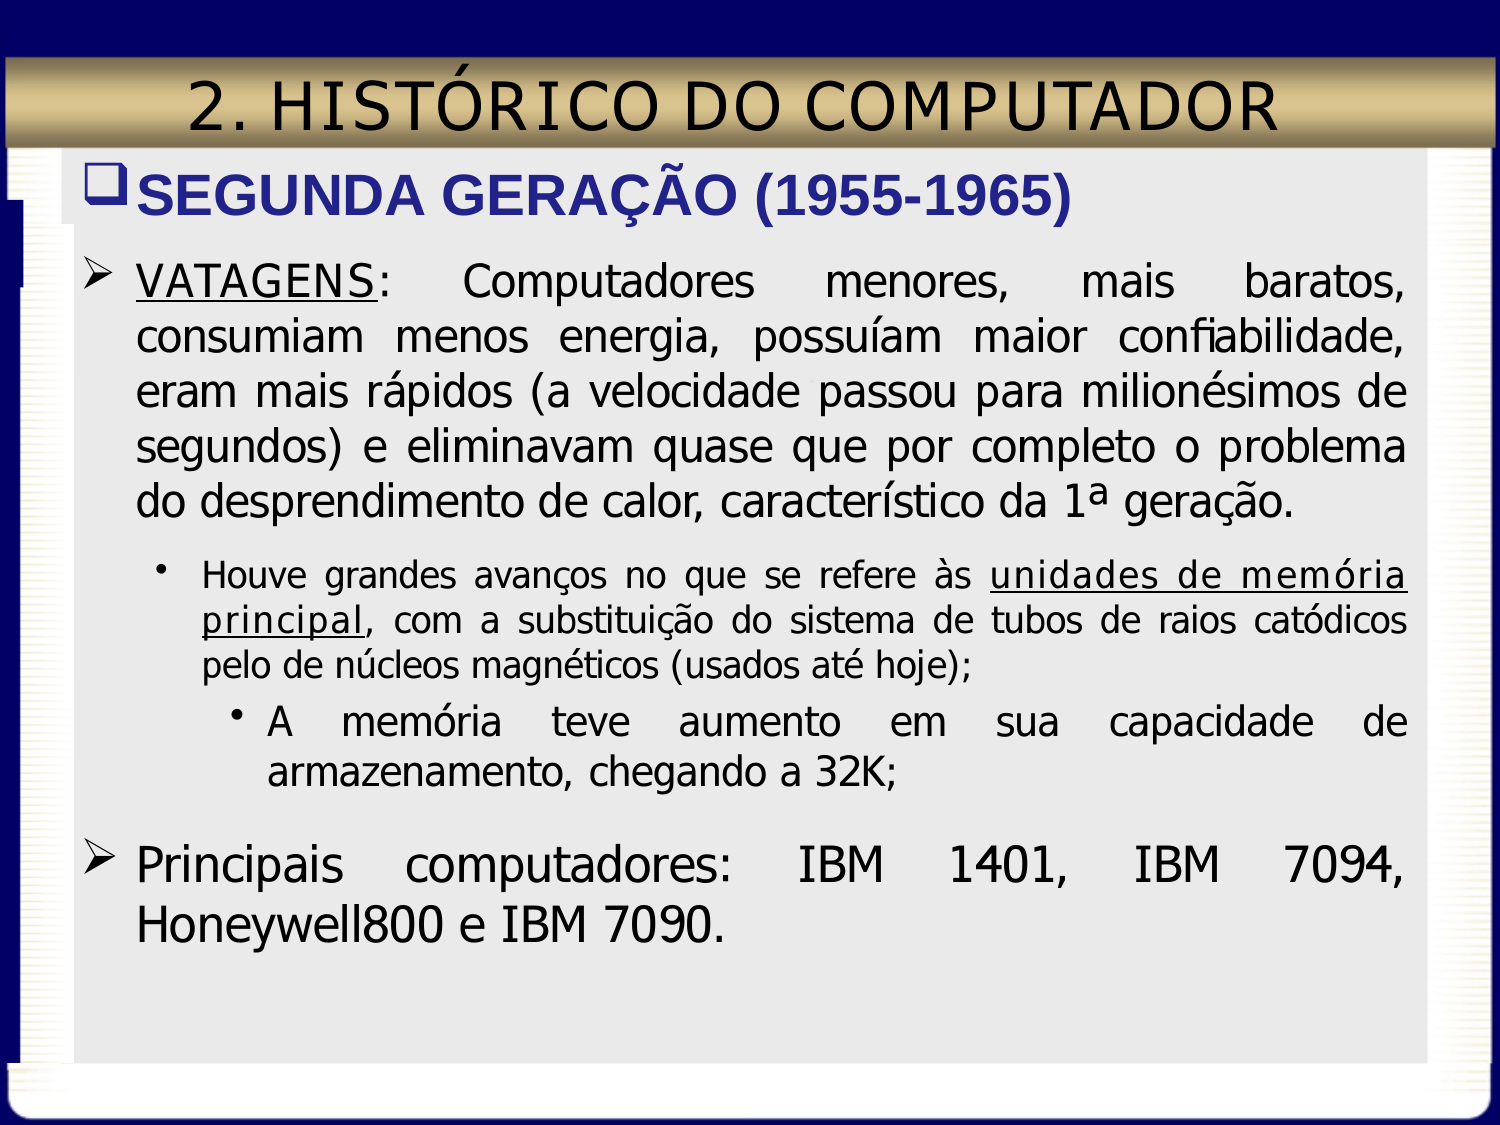

# 2. HISTÓRICO DO COMPUTADOR
SEGUNDA GERAÇÃO (1955-1965)
VATAGENS: Computadores menores, mais baratos, consumiam menos energia, possuíam maior confiabilidade, eram mais rápidos (a velocidade passou para milionésimos de segundos) e eliminavam quase que por completo o problema do desprendimento de calor, característico da 1ª geração.
Houve grandes avanços no que se refere às unidades de memória principal, com a substituição do sistema de tubos de raios catódicos pelo de núcleos magnéticos (usados até hoje);
A memória teve aumento em sua capacidade de armazenamento, chegando a 32K;
Principais computadores: IBM 1401, IBM 7094, Honeywell800 e IBM 7090.